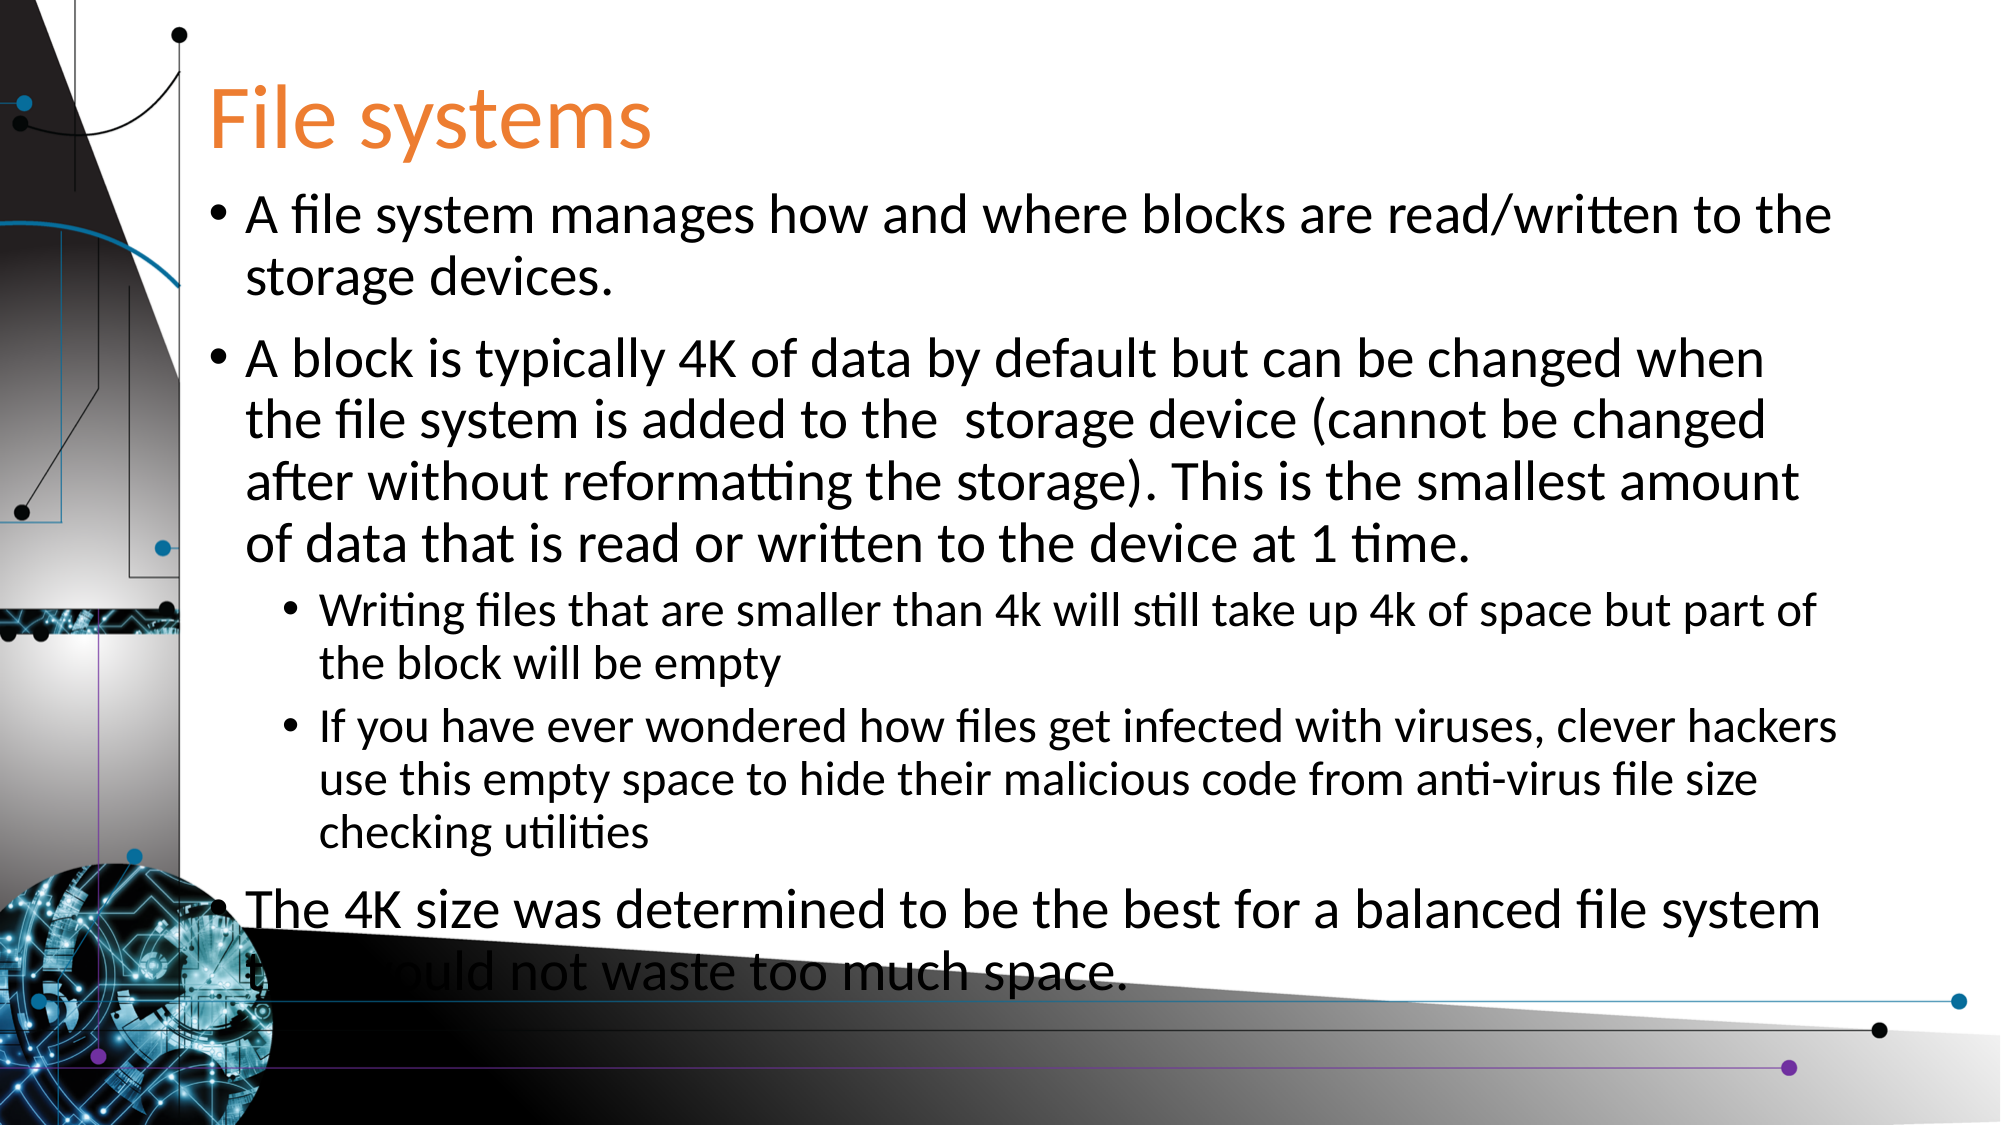

# File systems
A file system manages how and where blocks are read/written to the storage devices.
A block is typically 4K of data by default but can be changed when the file system is added to the  storage device (cannot be changed after without reformatting the storage). This is the smallest amount of data that is read or written to the device at 1 time.
Writing files that are smaller than 4k will still take up 4k of space but part of the block will be empty
If you have ever wondered how files get infected with viruses, clever hackers use this empty space to hide their malicious code from anti-virus file size checking utilities
The 4K size was determined to be the best for a balanced file system that would not waste too much space.